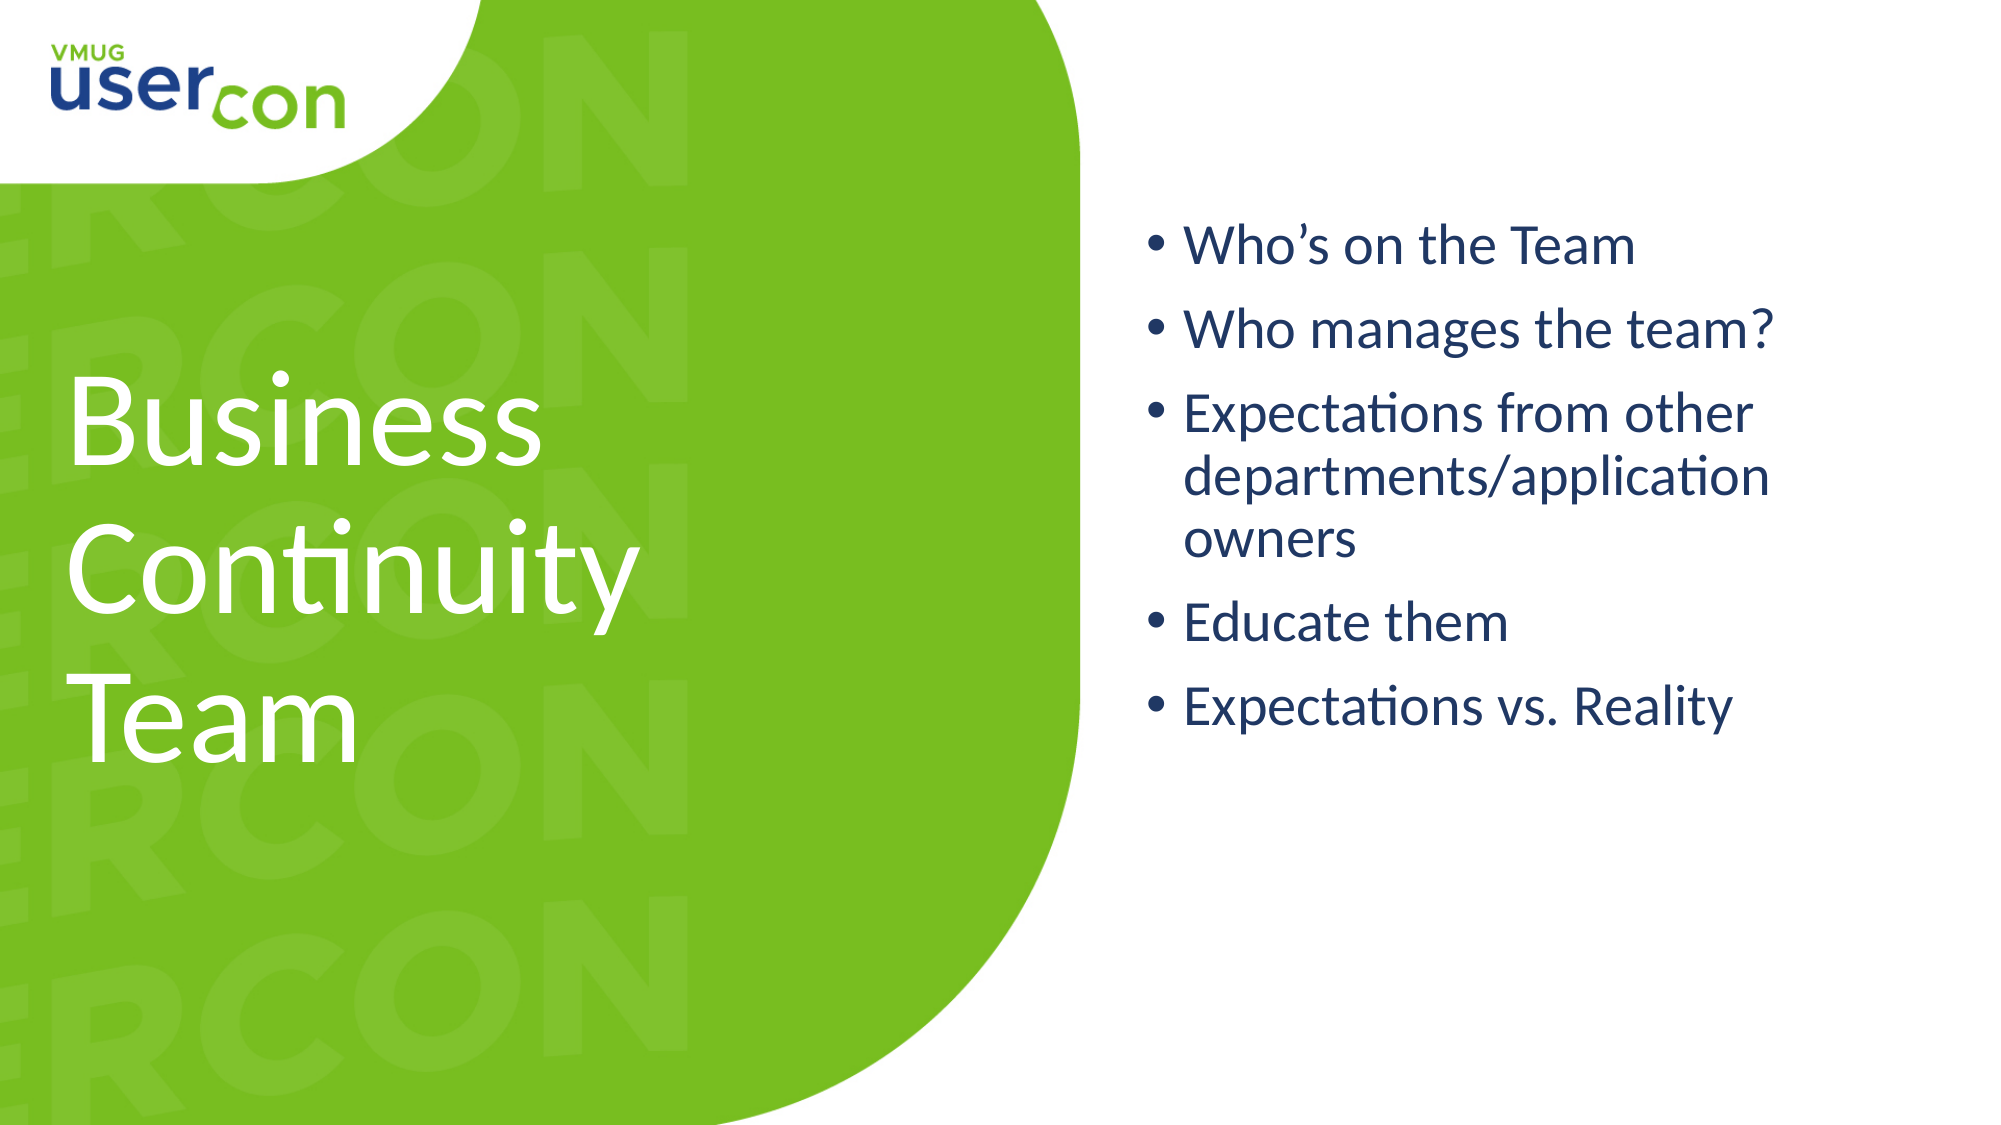

Who’s on the Team
Who manages the team?
Expectations from other departments/application owners
Educate them
Expectations vs. Reality

# Business Continuity Team